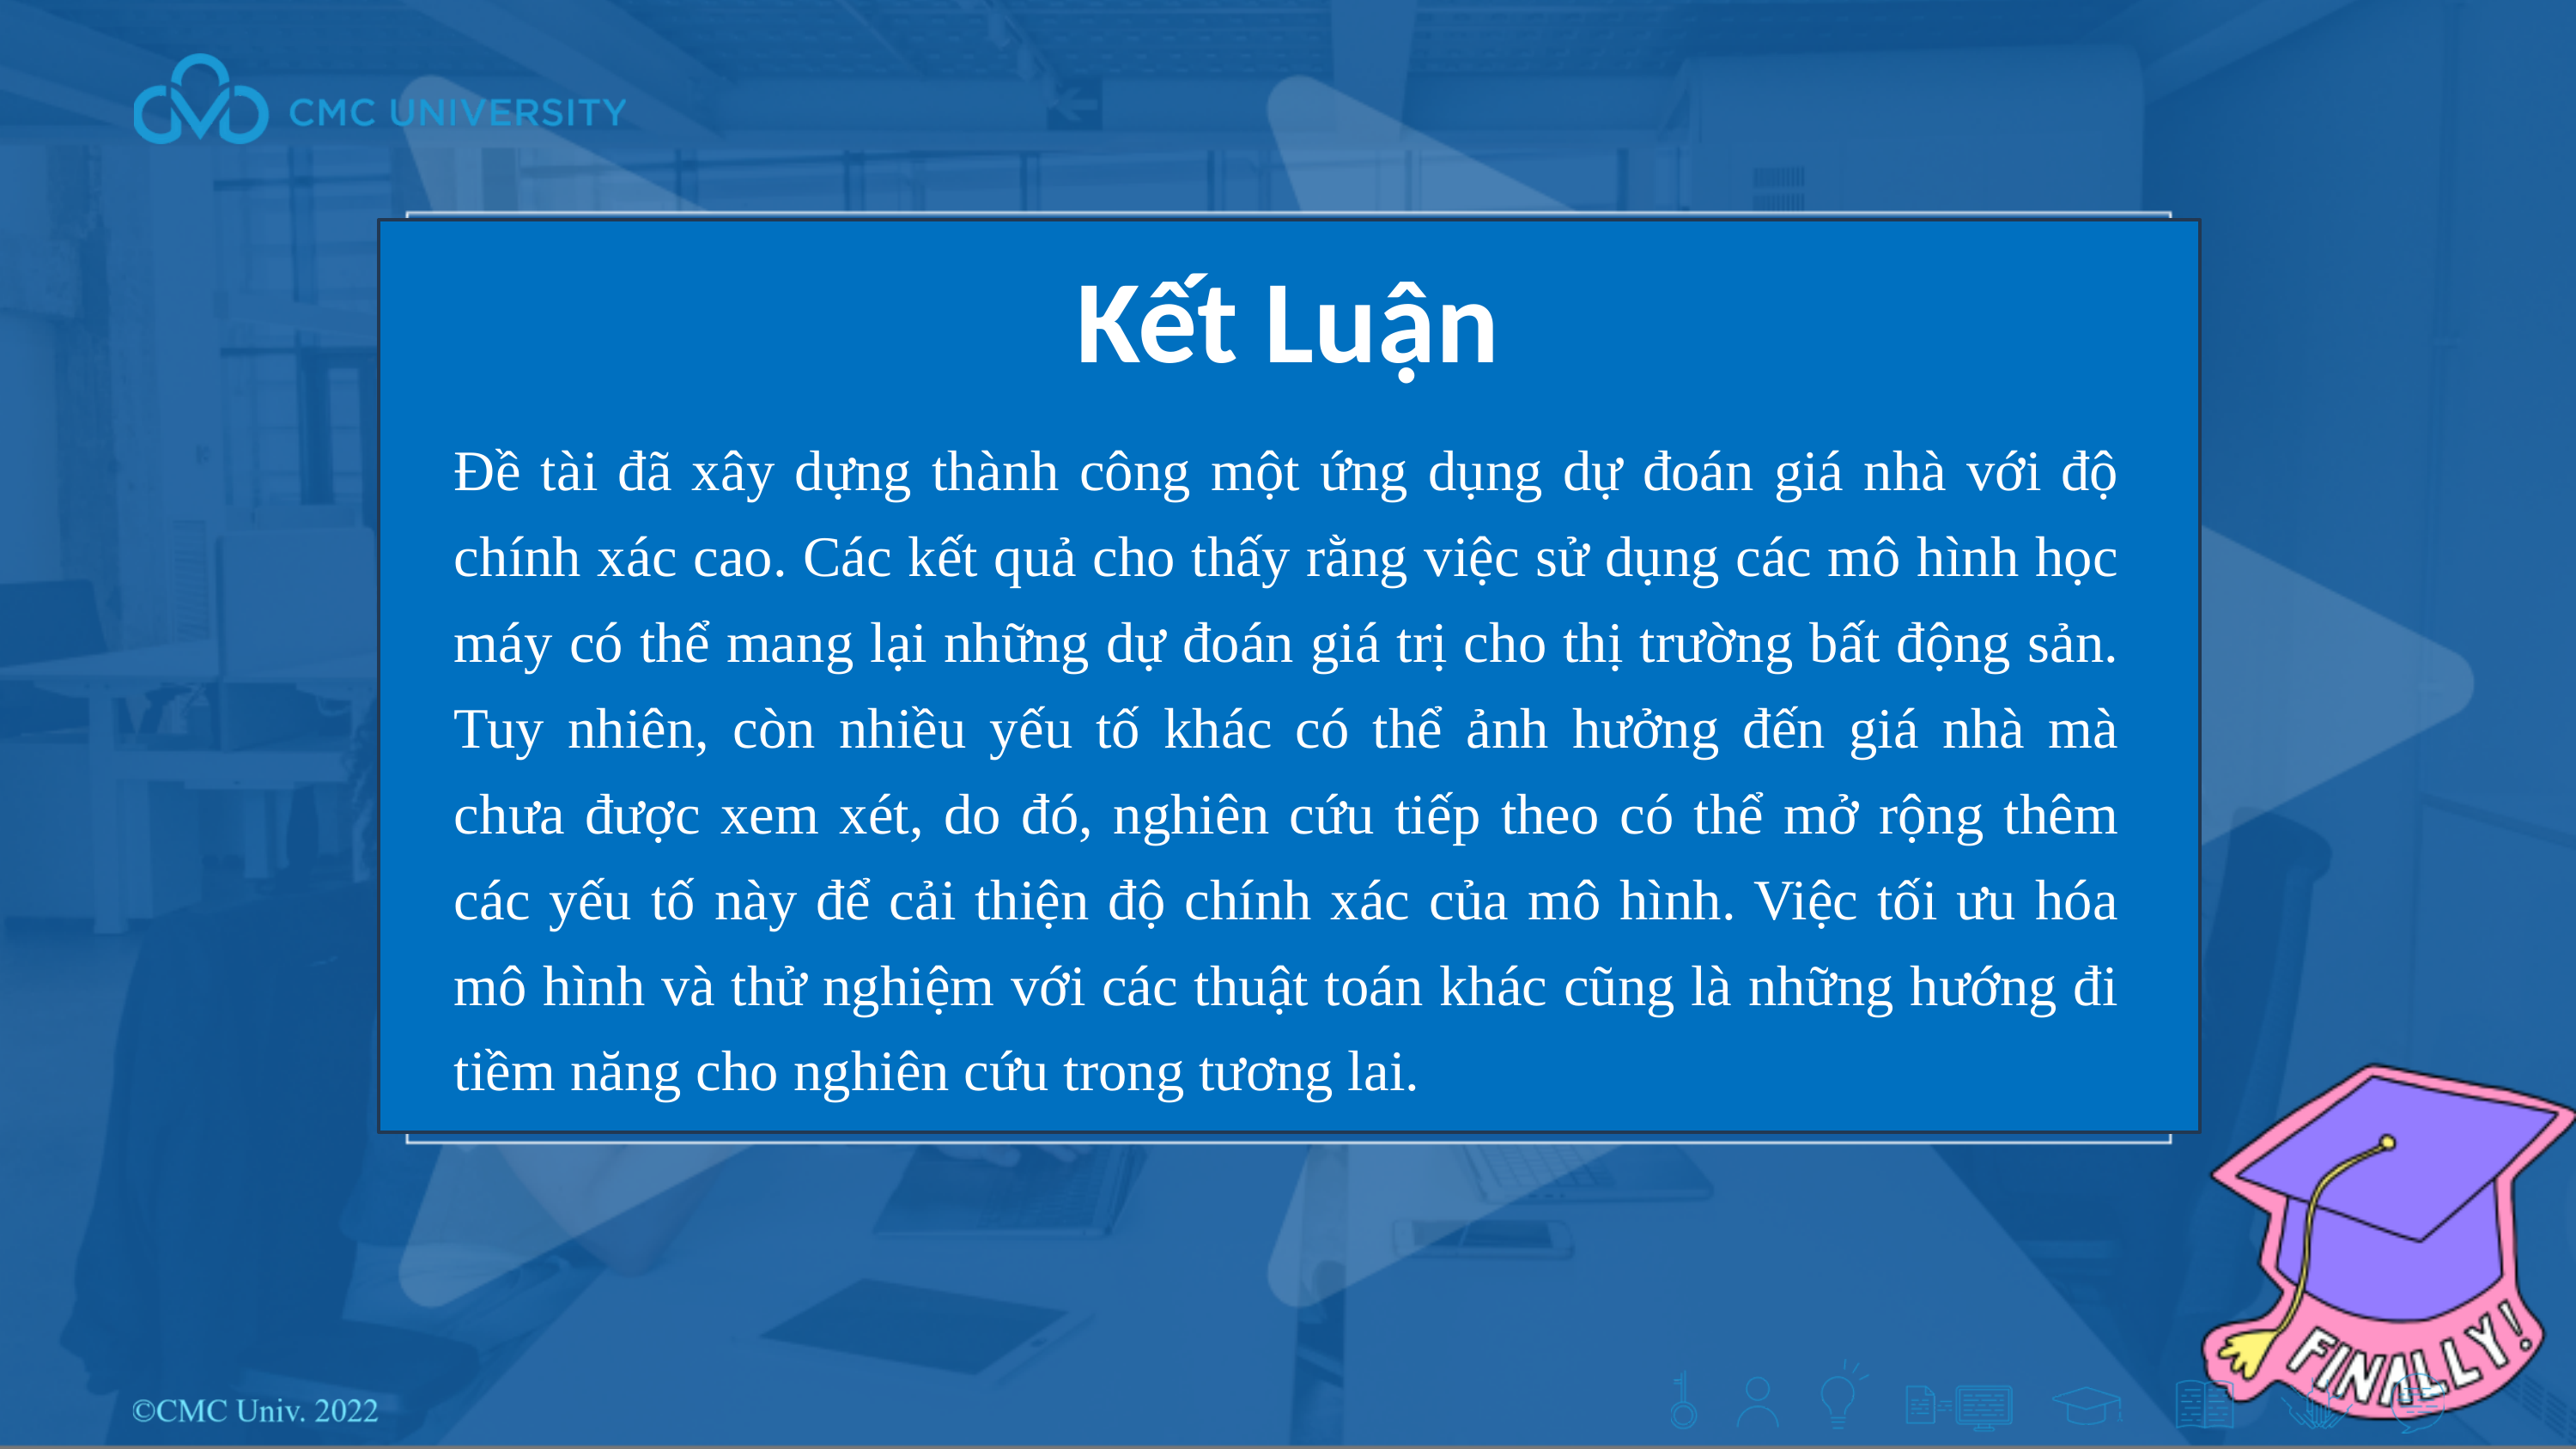

Kết Luận
Đề tài đã xây dựng thành công một ứng dụng dự đoán giá nhà với độ chính xác cao. Các kết quả cho thấy rằng việc sử dụng các mô hình học máy có thể mang lại những dự đoán giá trị cho thị trường bất động sản. Tuy nhiên, còn nhiều yếu tố khác có thể ảnh hưởng đến giá nhà mà chưa được xem xét, do đó, nghiên cứu tiếp theo có thể mở rộng thêm các yếu tố này để cải thiện độ chính xác của mô hình. Việc tối ưu hóa mô hình và thử nghiệm với các thuật toán khác cũng là những hướng đi tiềm năng cho nghiên cứu trong tương lai.